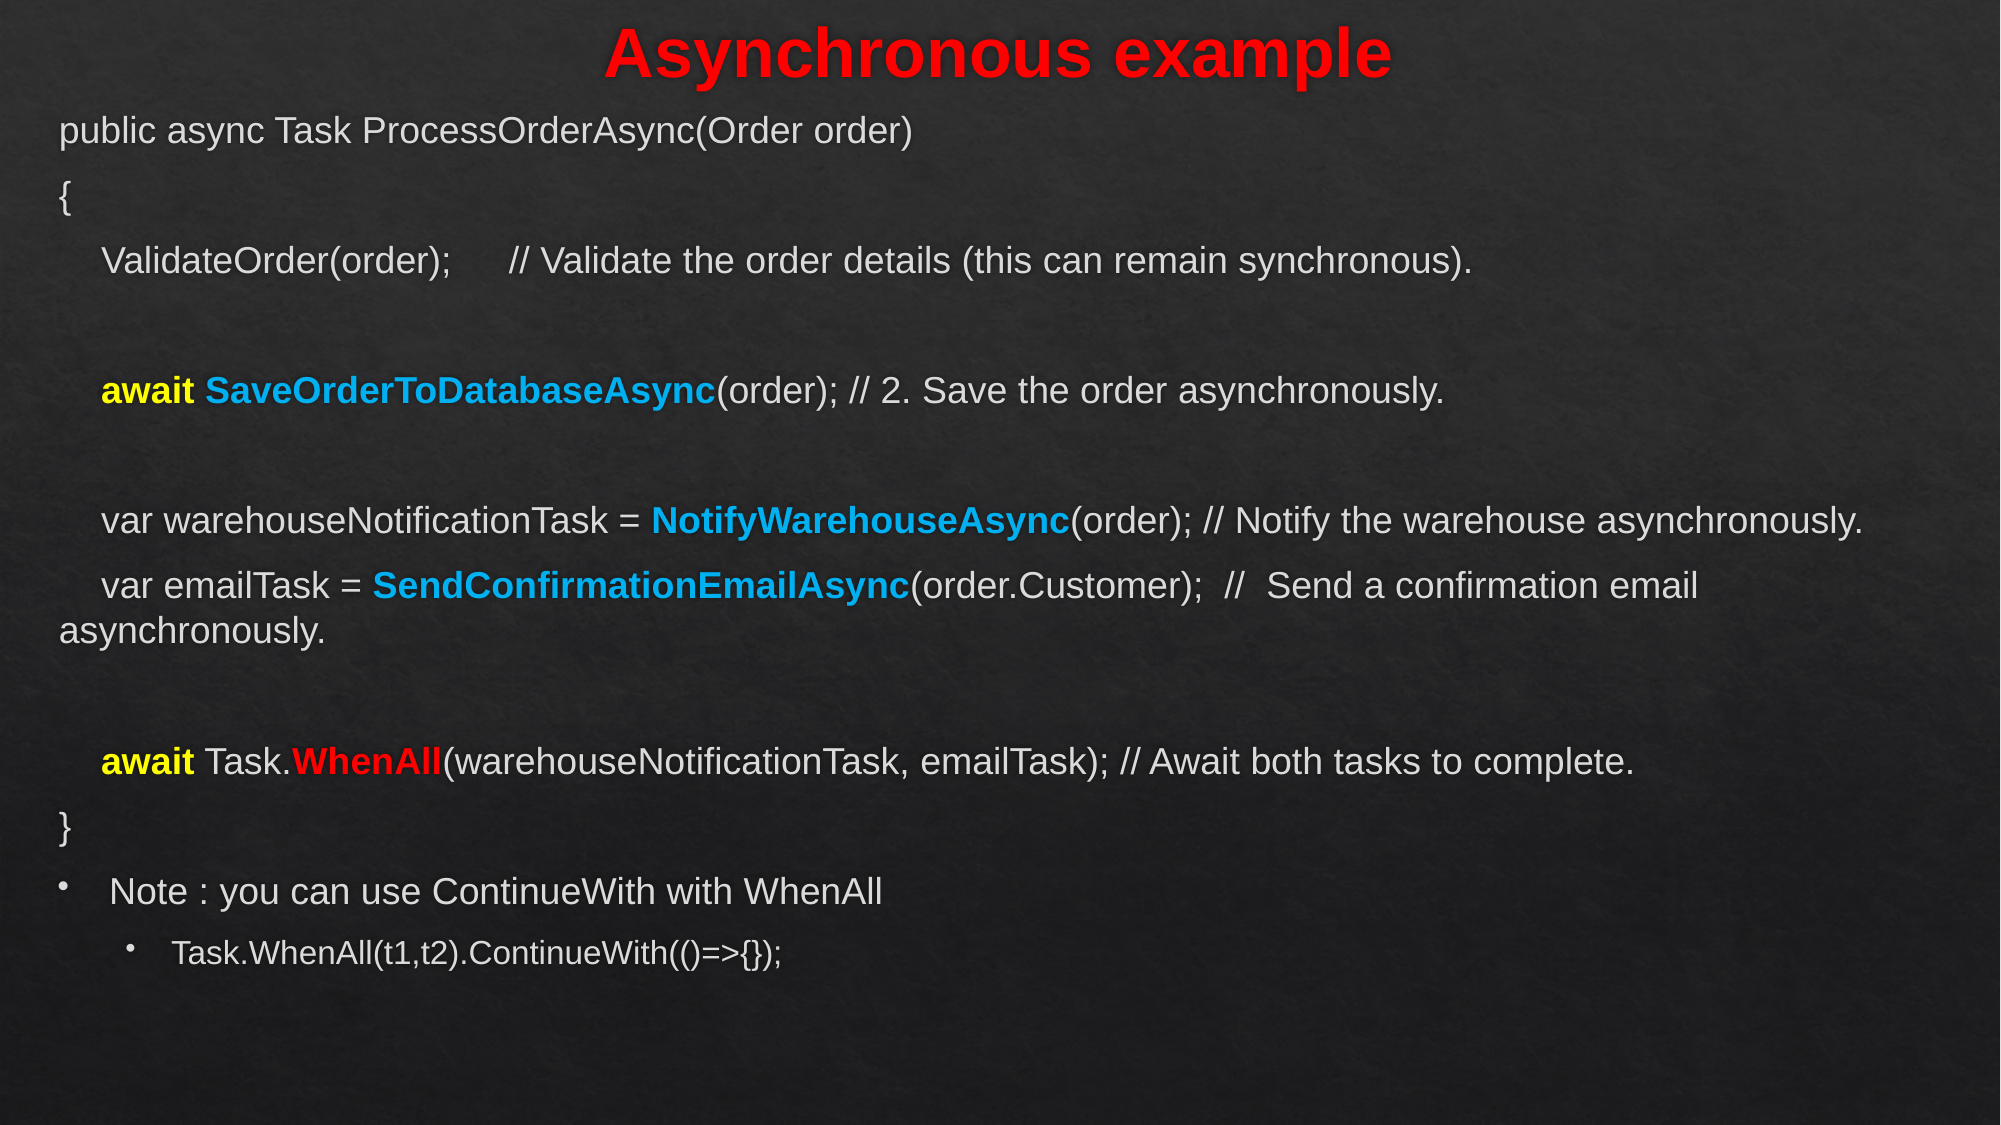

# Asynchronous example
public async Task ProcessOrderAsync(Order order)
{
    ValidateOrder(order); 	// Validate the order details (this can remain synchronous).

    await SaveOrderToDatabaseAsync(order); // 2. Save the order asynchronously.

    var warehouseNotificationTask = NotifyWarehouseAsync(order); // Notify the warehouse asynchronously.
    var emailTask = SendConfirmationEmailAsync(order.Customer);  //  Send a confirmation email asynchronously.

    await Task.WhenAll(warehouseNotificationTask, emailTask); // Await both tasks to complete.
}
Note : you can use ContinueWith with WhenAll
Task.WhenAll(t1,t2).ContinueWith(()=>{});